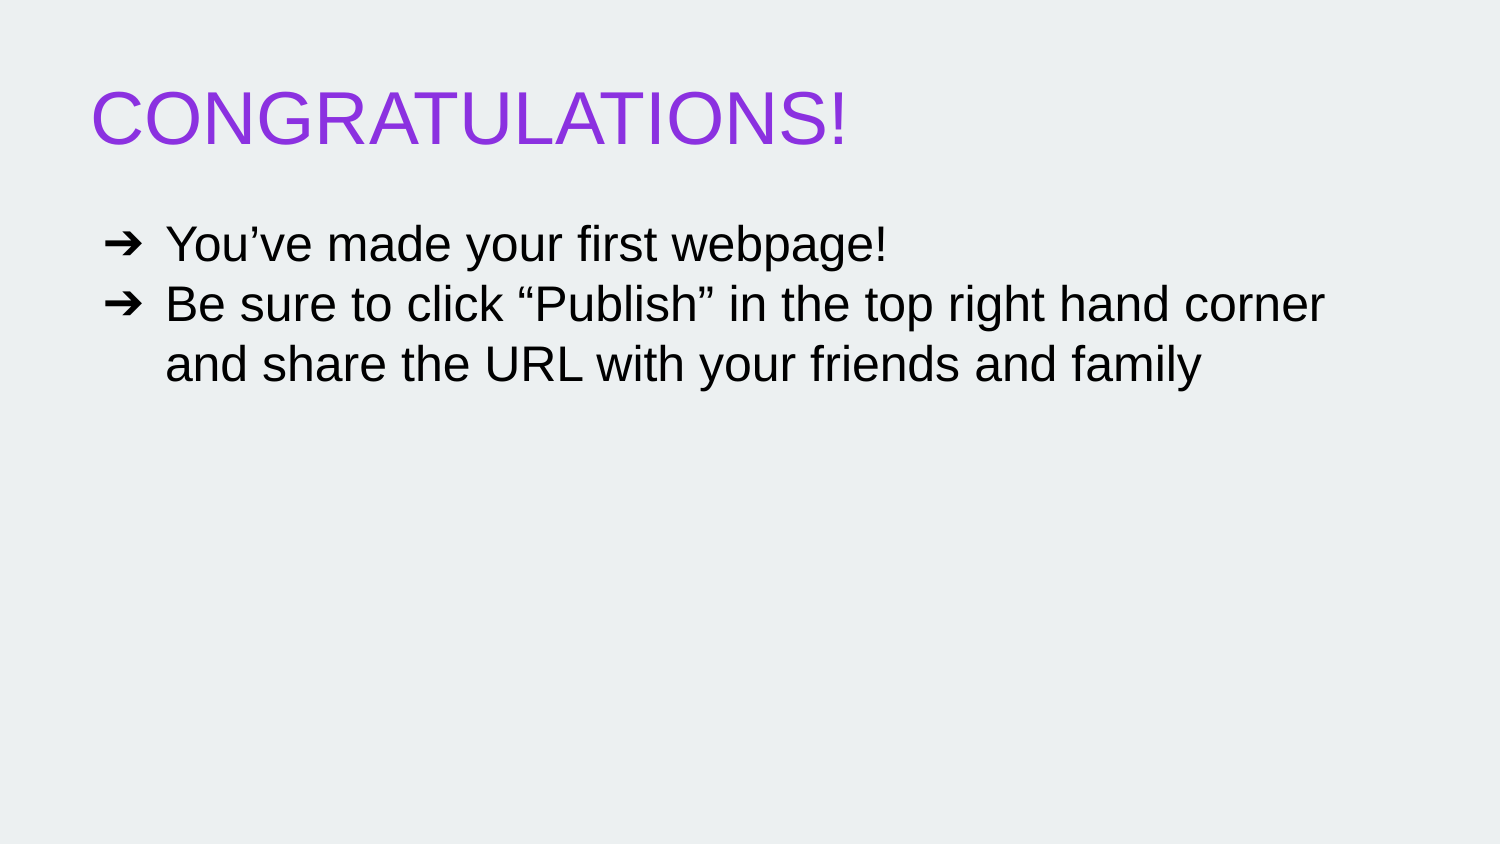

# CONGRATULATIONS!
You’ve made your first webpage!
Be sure to click “Publish” in the top right hand corner and share the URL with your friends and family